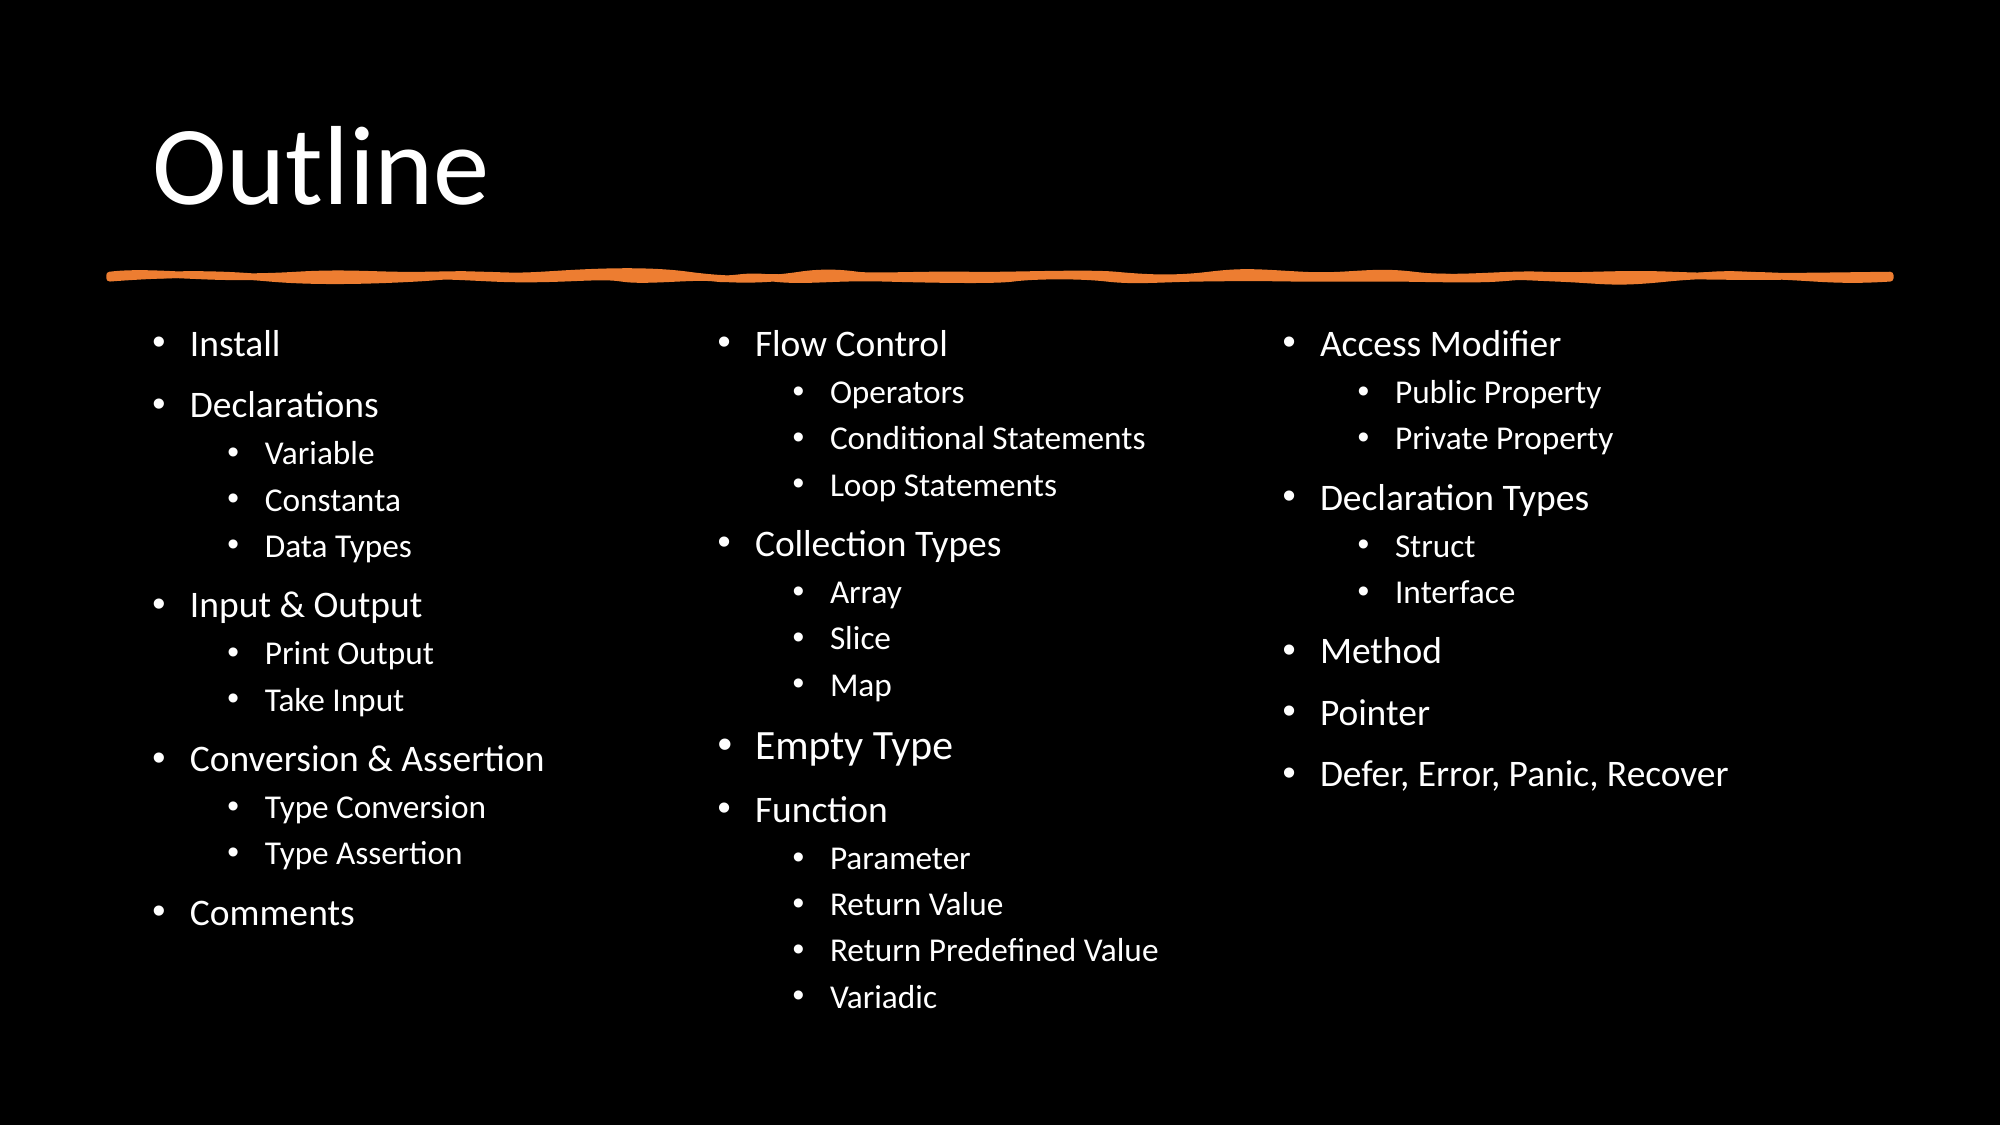

# Outline

Install
Declarations
Variable
Constanta
Data Types
Input & Output
Print Output
Take Input
Conversion & Assertion
Type Conversion
Type Assertion
Comments

Flow Control
Operators
Conditional Statements
Loop Statements
Collection Types
Array
Slice
Map
Empty Type
Function
Parameter
Return Value
Return Predefined Value
Variadic
Access Modifier
Public Property
Private Property
Declaration Types
Struct
Interface
Method
Pointer
Defer, Error, Panic, Recover